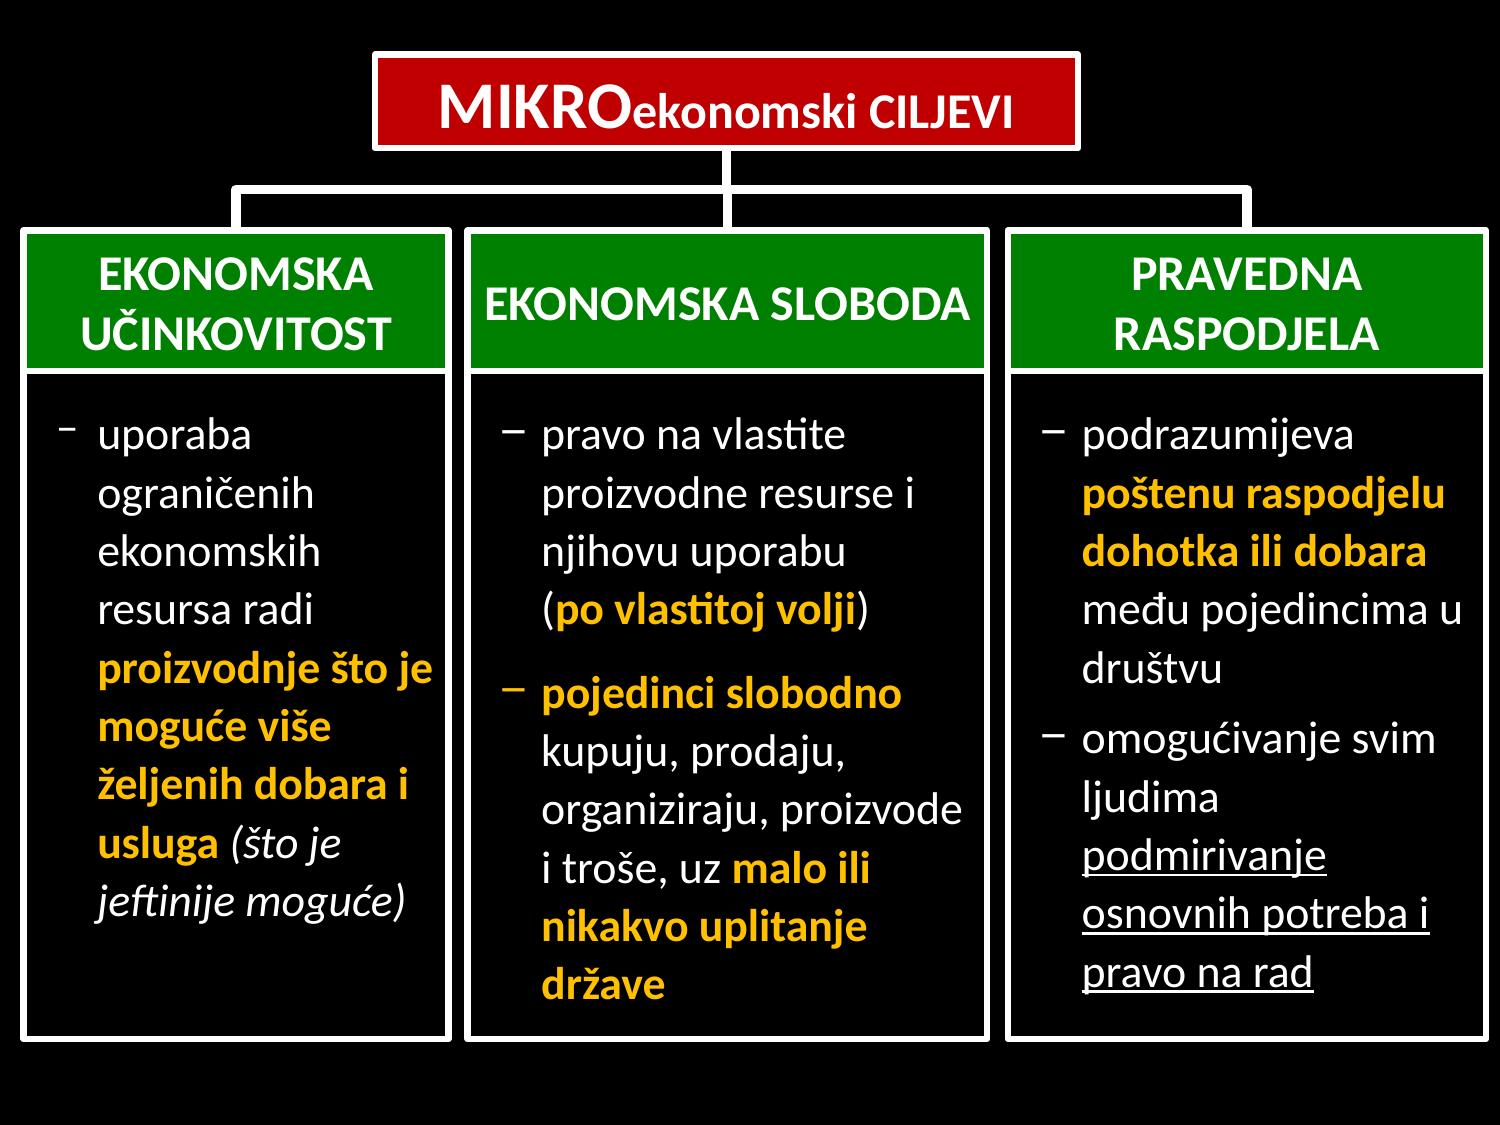

MIKROekonomski CILJEVI
EKONOMSKA UČINKOVITOST
EKONOMSKA SLOBODA
PRAVEDNA RASPODJELA
uporaba ograničenih ekonomskih resursa radi proizvodnje što je moguće više željenih dobara i usluga (što je jeftinije moguće)
pravo na vlastite proizvodne resurse i njihovu uporabu
(po vlastitoj volji)
pojedinci slobodno kupuju, prodaju, organiziraju, proizvode i troše, uz malo ili nikakvo uplitanje države
podrazumijeva poštenu raspodjelu dohotka ili dobara među pojedincima u društvu
omogućivanje svim ljudima podmirivanje osnovnih potreba i pravo na rad